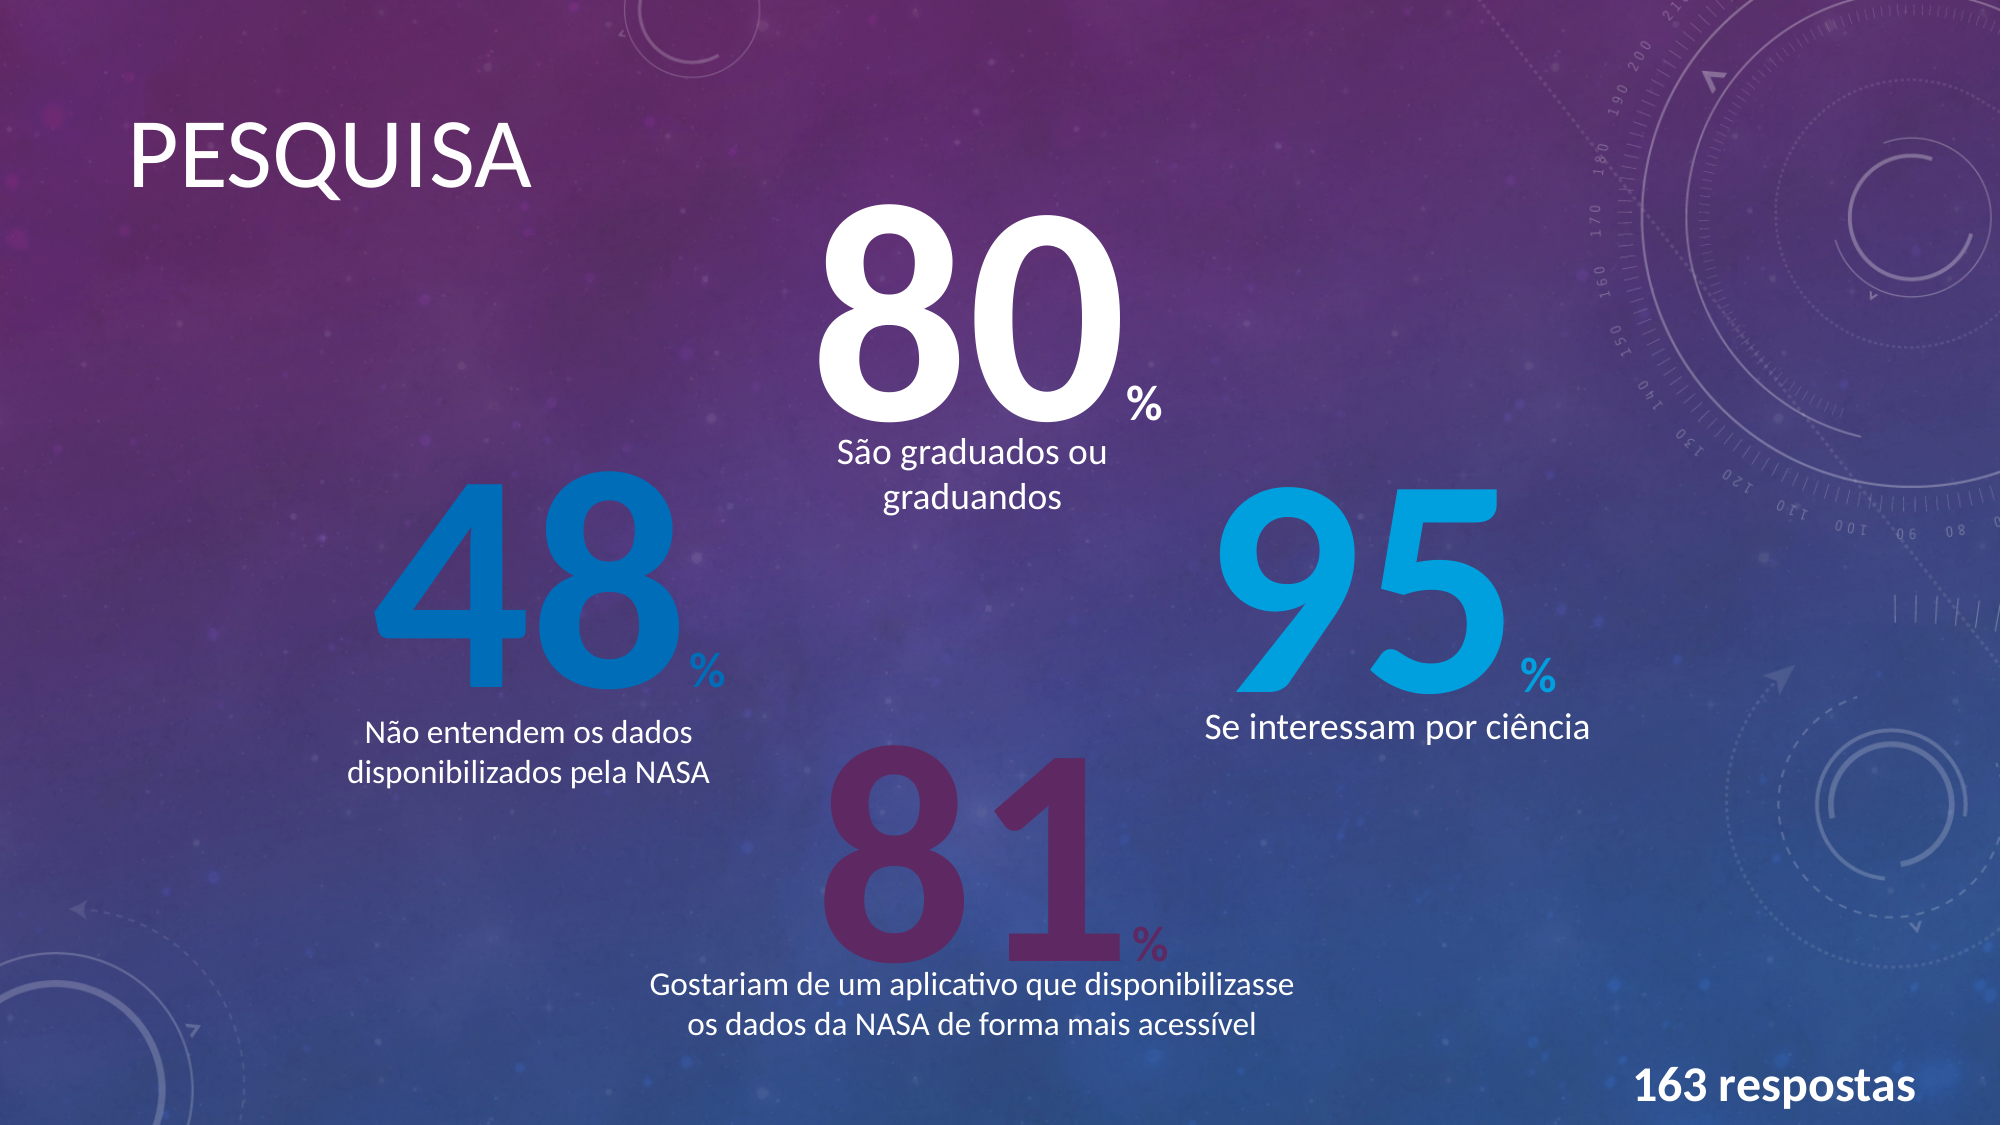

# Pesquisa
80%
São graduados ou graduandos
48%
Não entendem os dados disponibilizados pela NASA
95%
Se interessam por ciência
81%

Gostariam de um aplicativo que disponibilizasse os dados da NASA de forma mais acessível
163 respostas